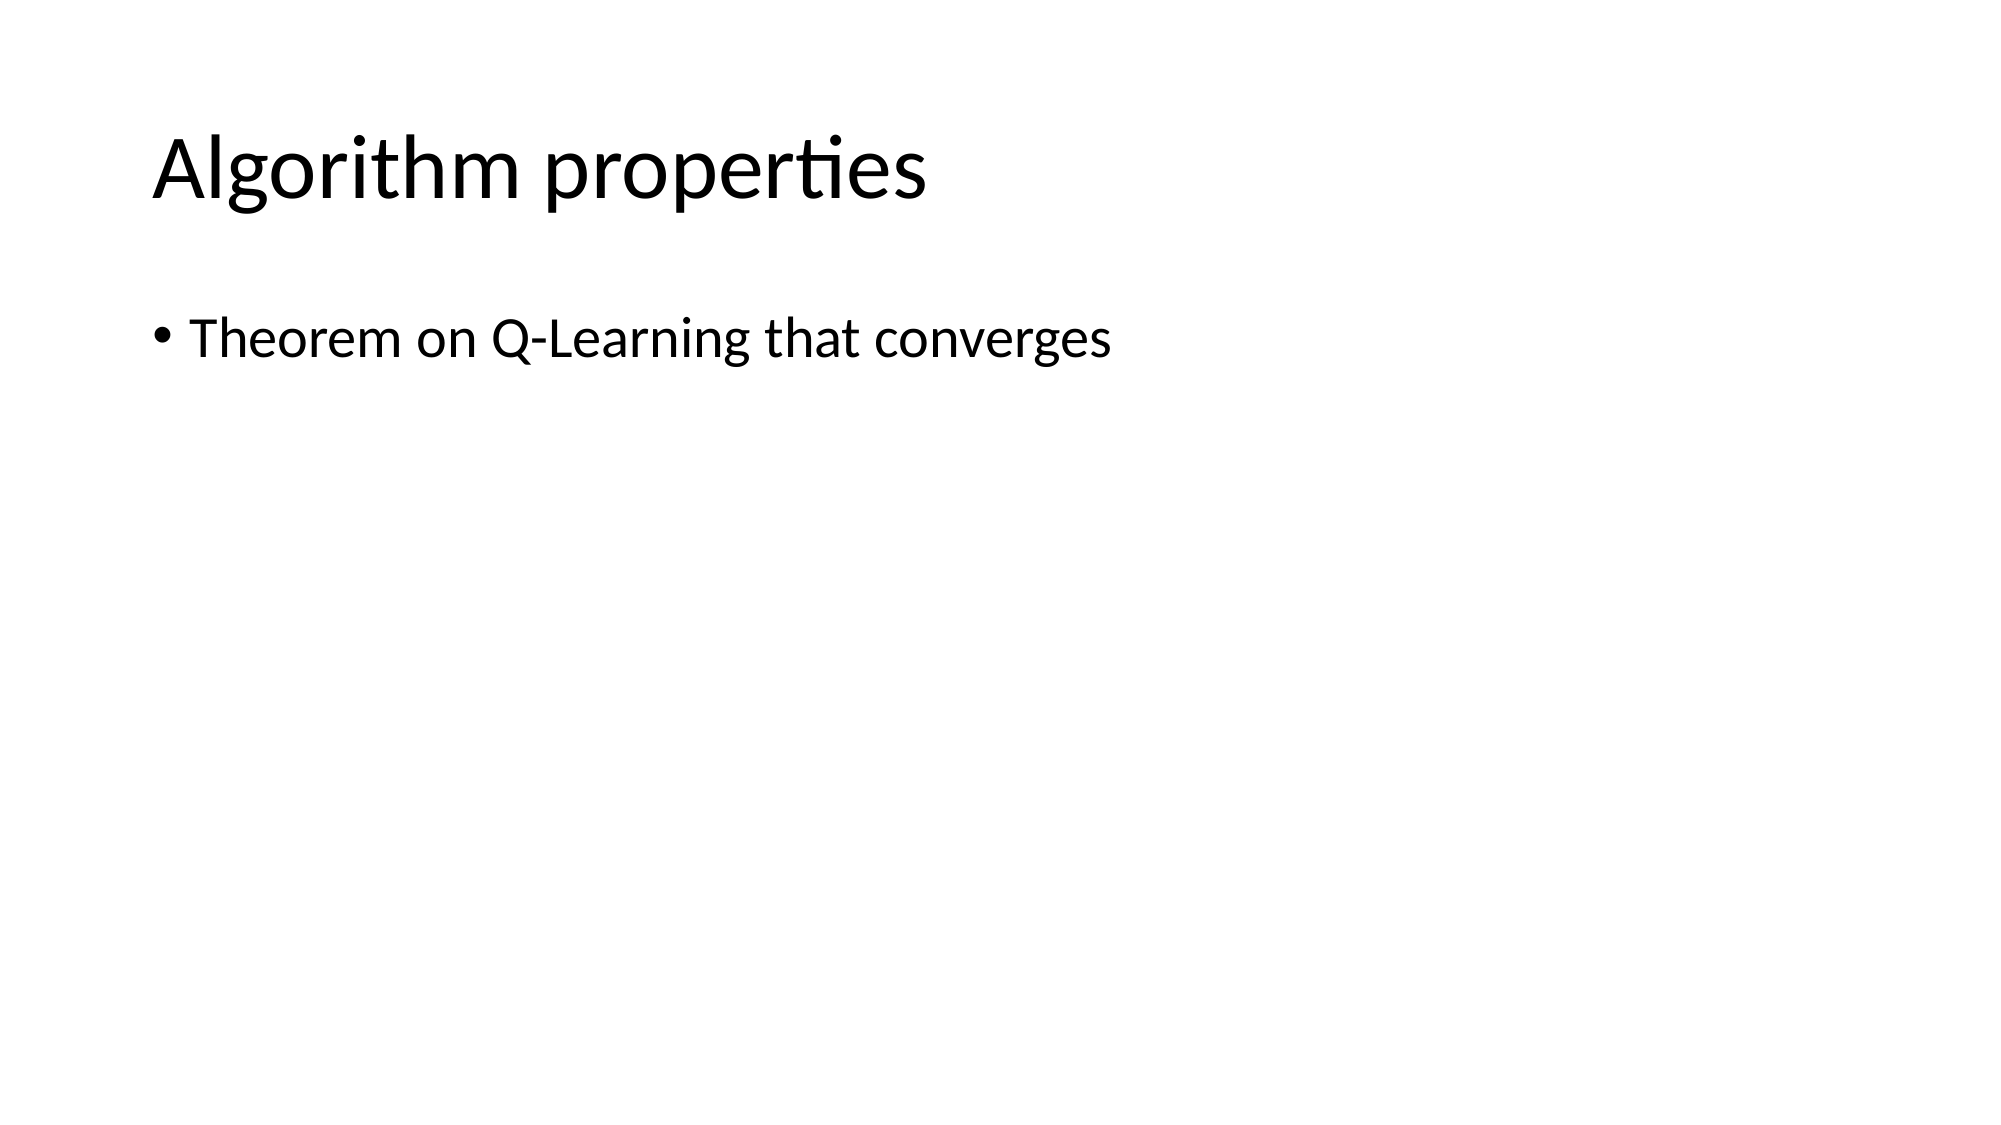

# Algorithm properties
Theorem on Q-Learning that converges